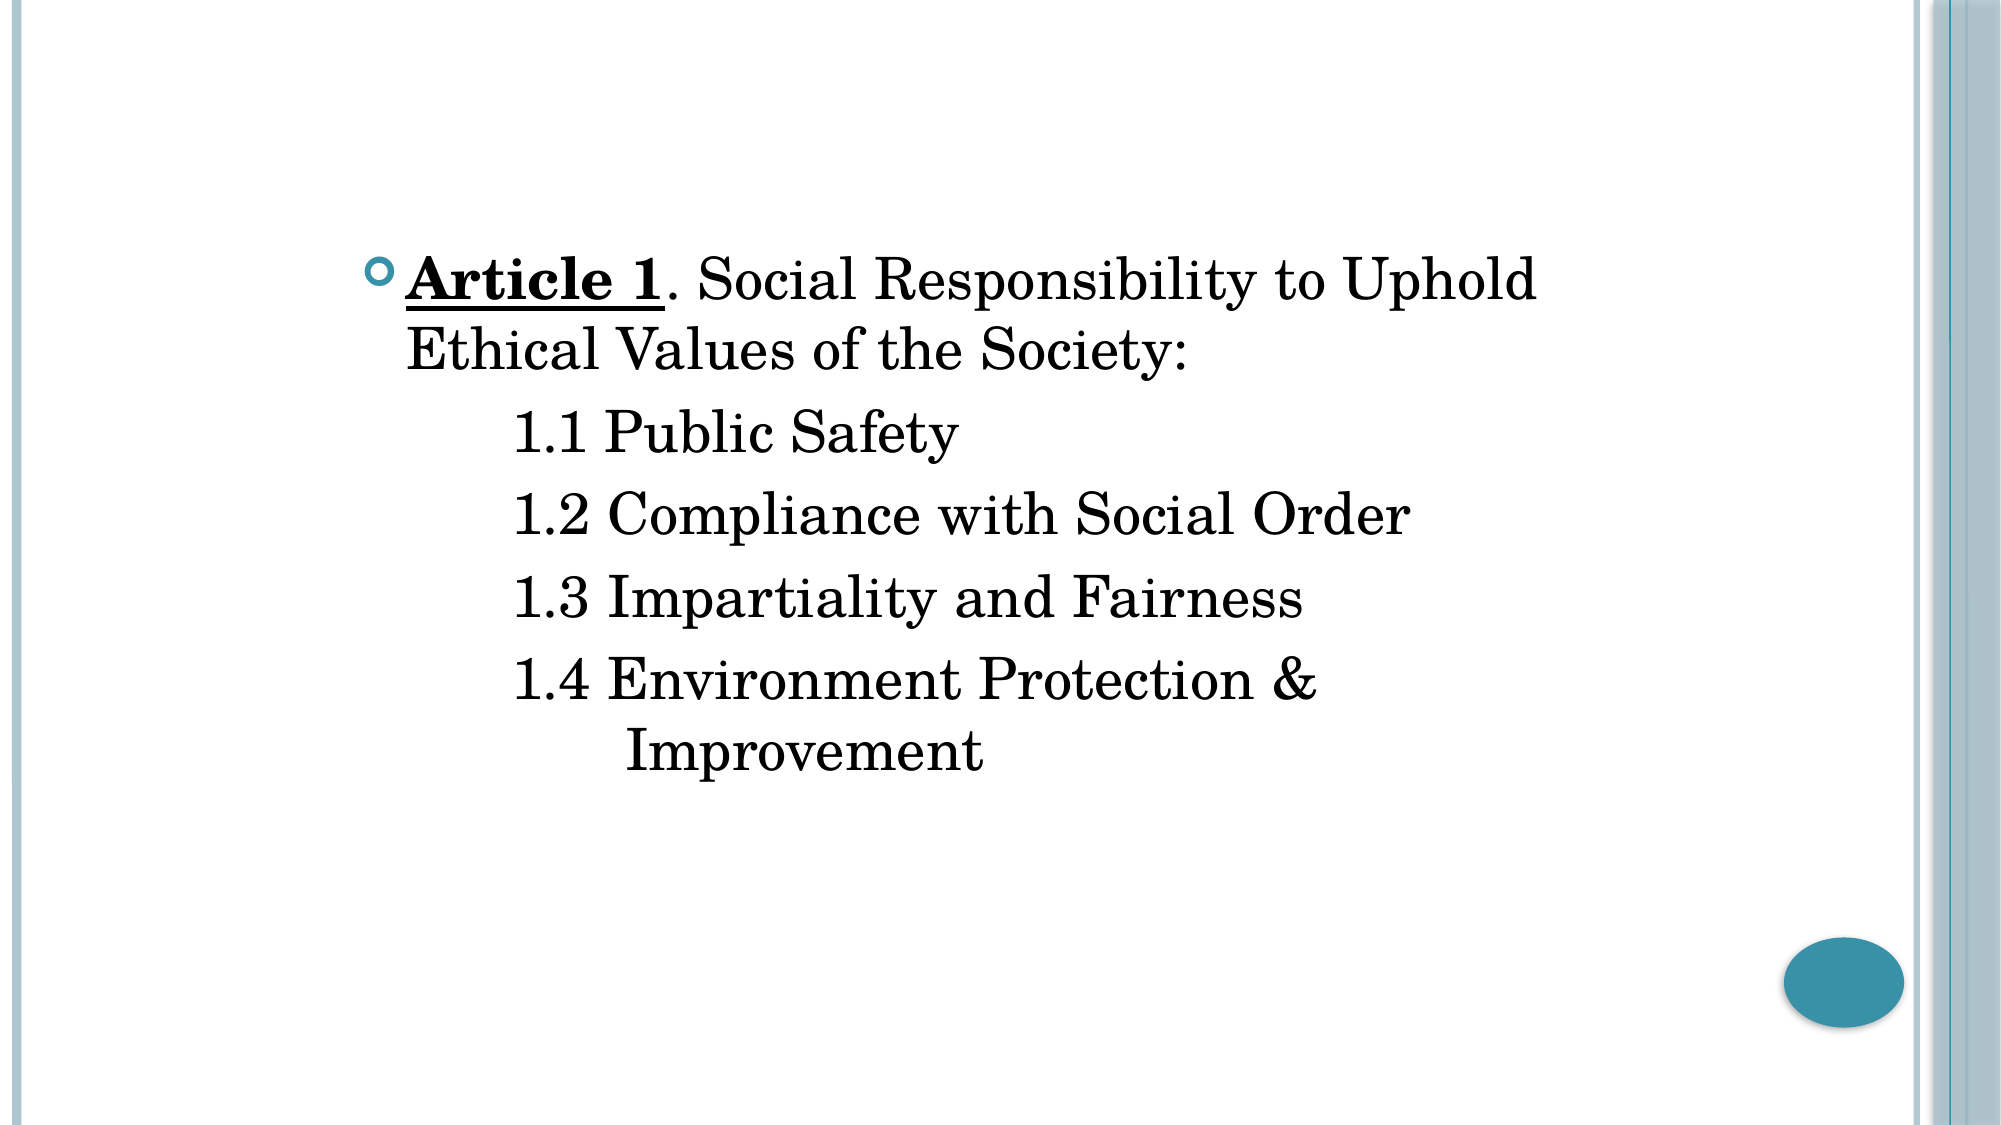

Article 1. Social Responsibility to Uphold Ethical Values of the Society:
	1.1 Public Safety
	1.2 Compliance with Social Order
	1.3 Impartiality and Fairness
	1.4 Environment Protection & 		       Improvement